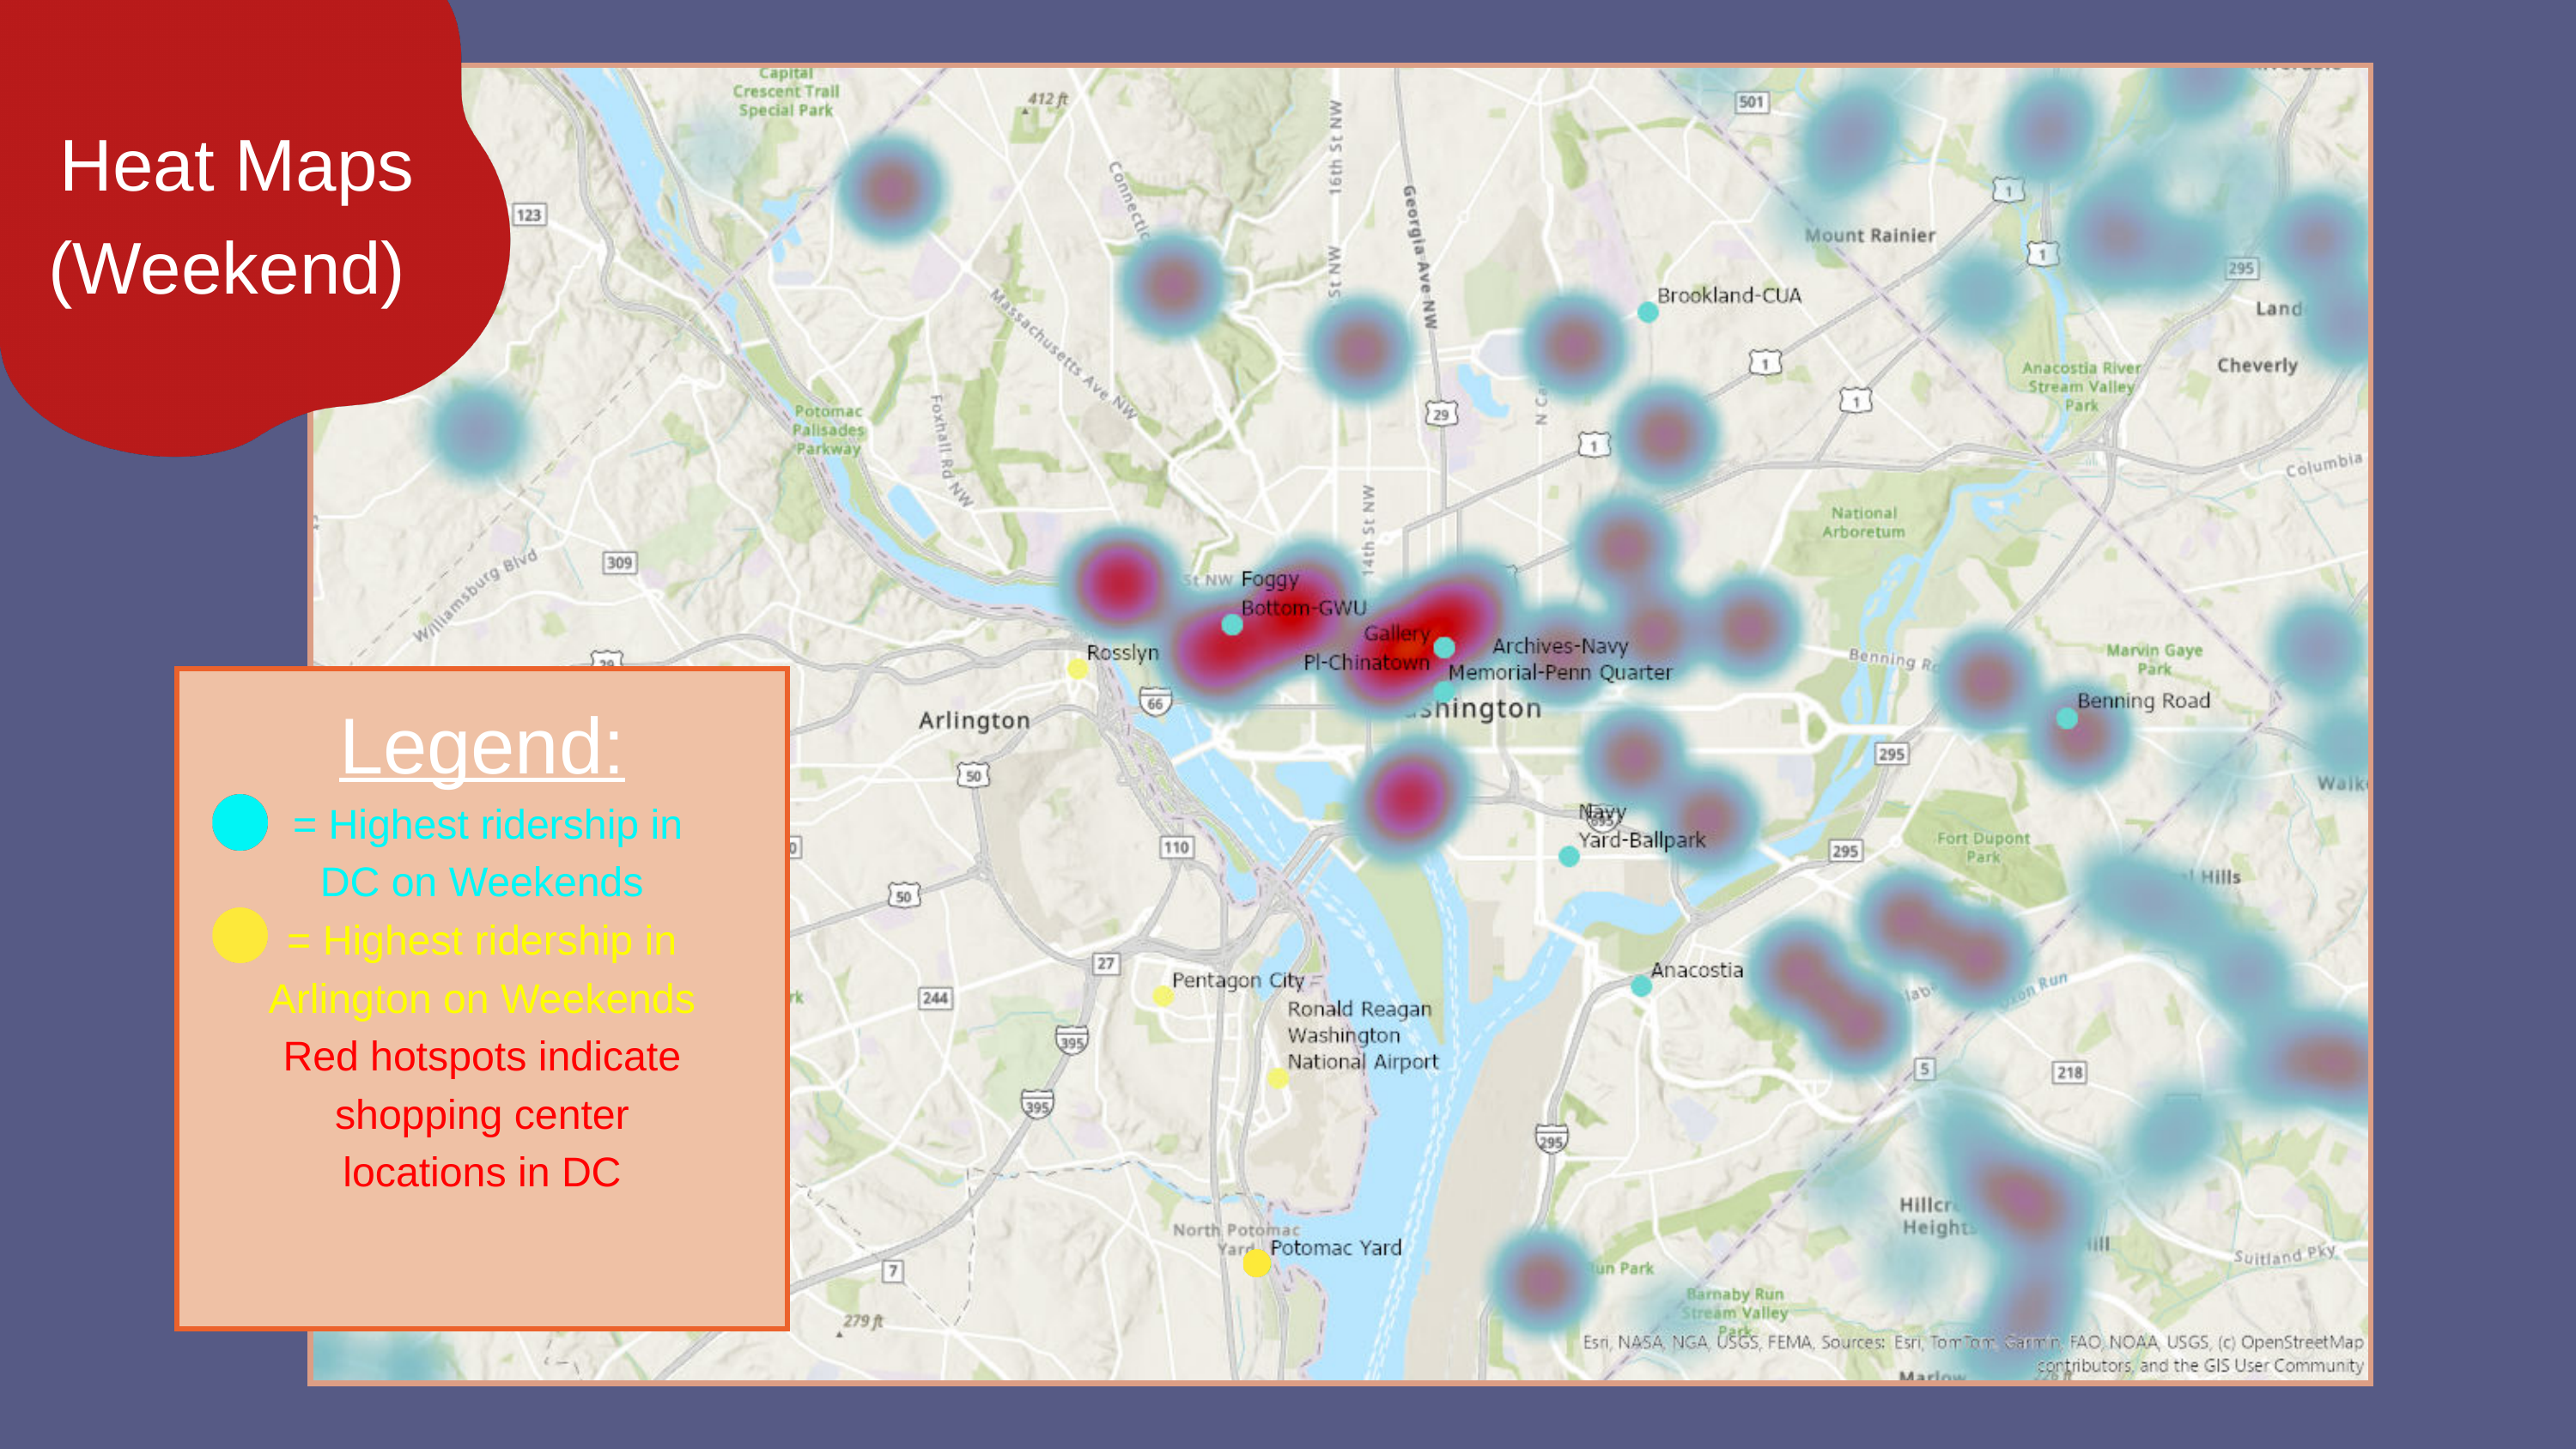

Heat Maps (Weekend)

Legend:
 = Highest ridership in DC on Weekends
= Highest ridership in Arlington on Weekends
Red hotspots indicate shopping center locations in DC